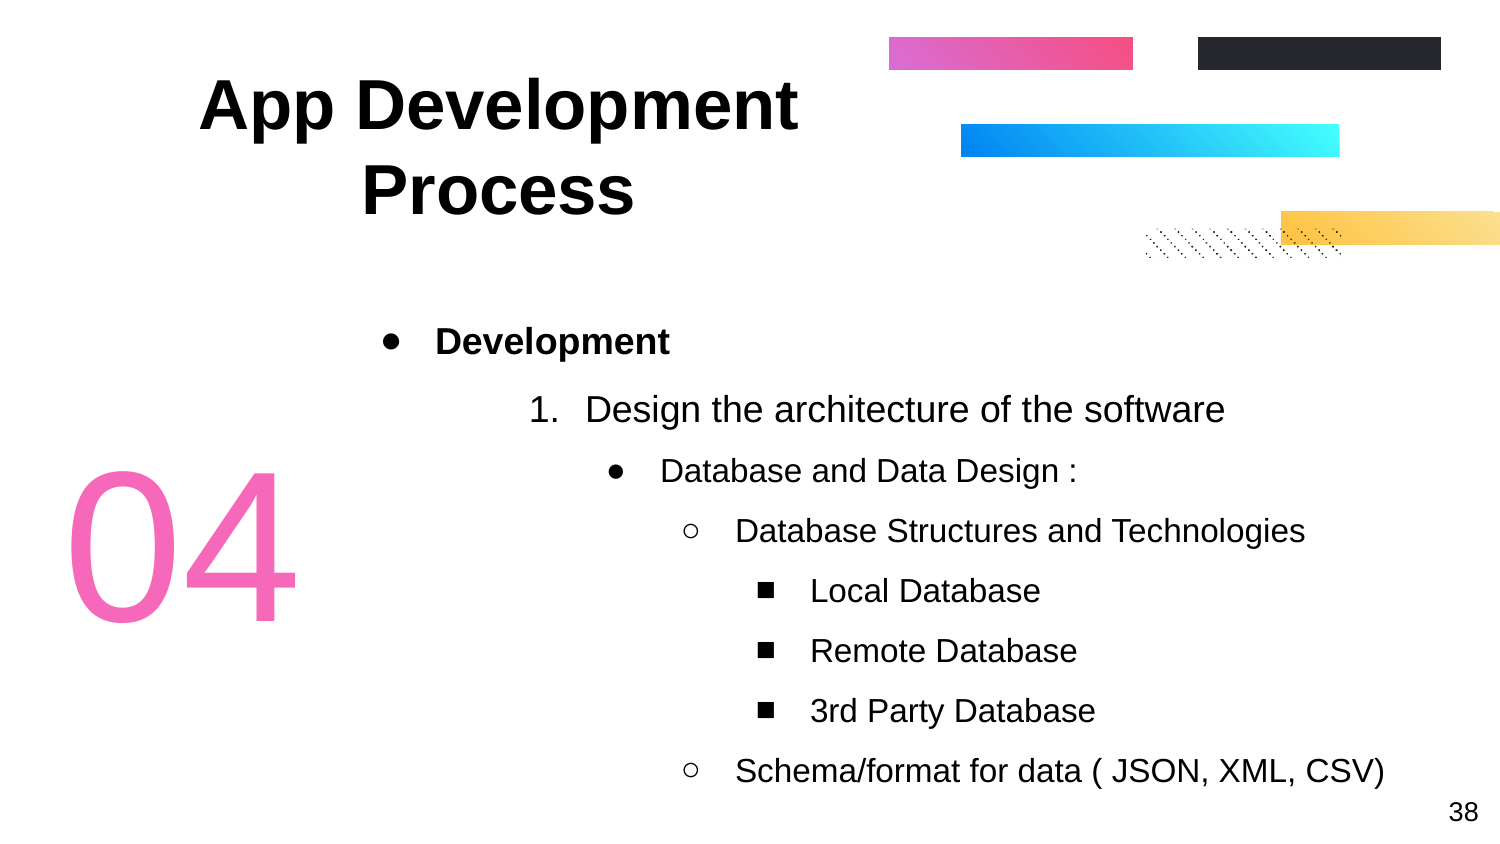

# App Development Process
Development
Design the architecture of the software
Database and Data Design :
Database Structures and Technologies
Local Database
Remote Database
3rd Party Database
Schema/format for data ( JSON, XML, CSV)

04
38